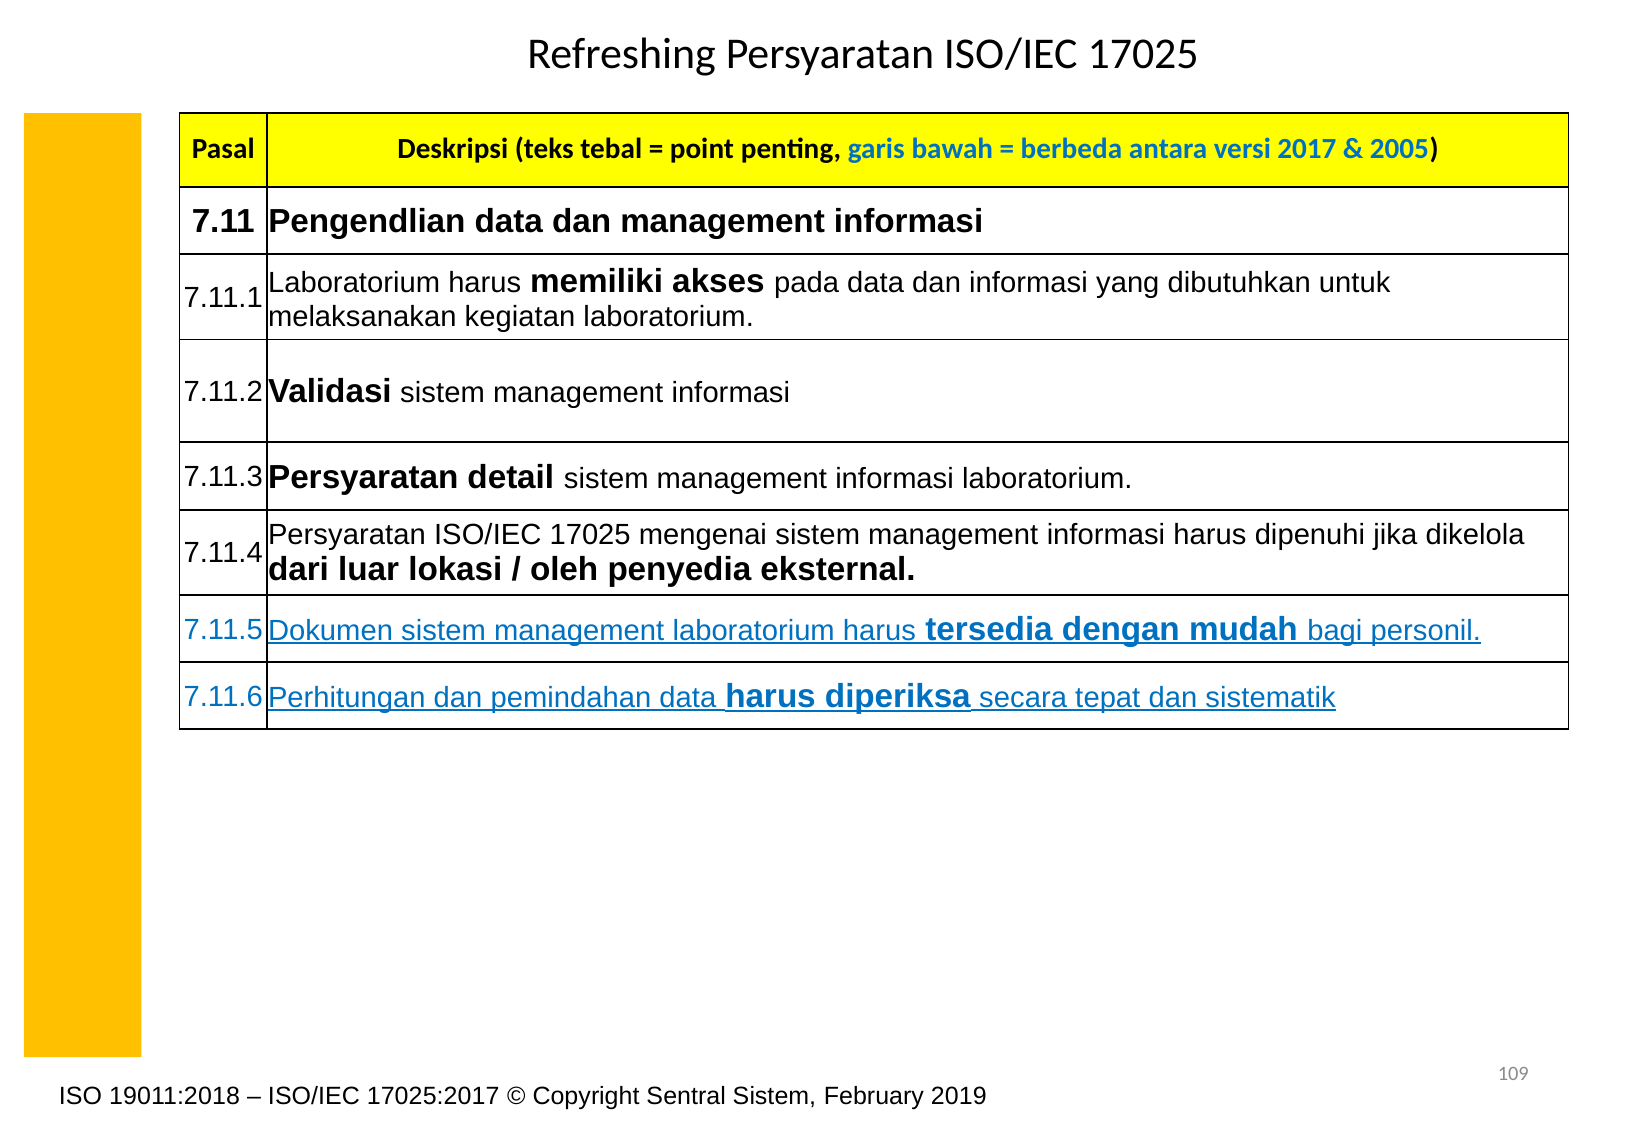

# Refreshing Persyaratan ISO/IEC 17025

| Pasal | Deskripsi (teks tebal = point penting, garis bawah = berbeda antara versi 2017 & 2005) |
| --- | --- |
| 7.11 | Pengendlian data dan management informasi |
| 7.11.1 | Laboratorium harus memiliki akses pada data dan informasi yang dibutuhkan untuk melaksanakan kegiatan laboratorium. |
| 7.11.2 | Validasi sistem management informasi |
| 7.11.3 | Persyaratan detail sistem management informasi laboratorium. |
| 7.11.4 | Persyaratan ISO/IEC 17025 mengenai sistem management informasi harus dipenuhi jika dikelola dari luar lokasi / oleh penyedia eksternal. |
| 7.11.5 | Dokumen sistem management laboratorium harus tersedia dengan mudah bagi personil. |
| 7.11.6 | Perhitungan dan pemindahan data harus diperiksa secara tepat dan sistematik |
109